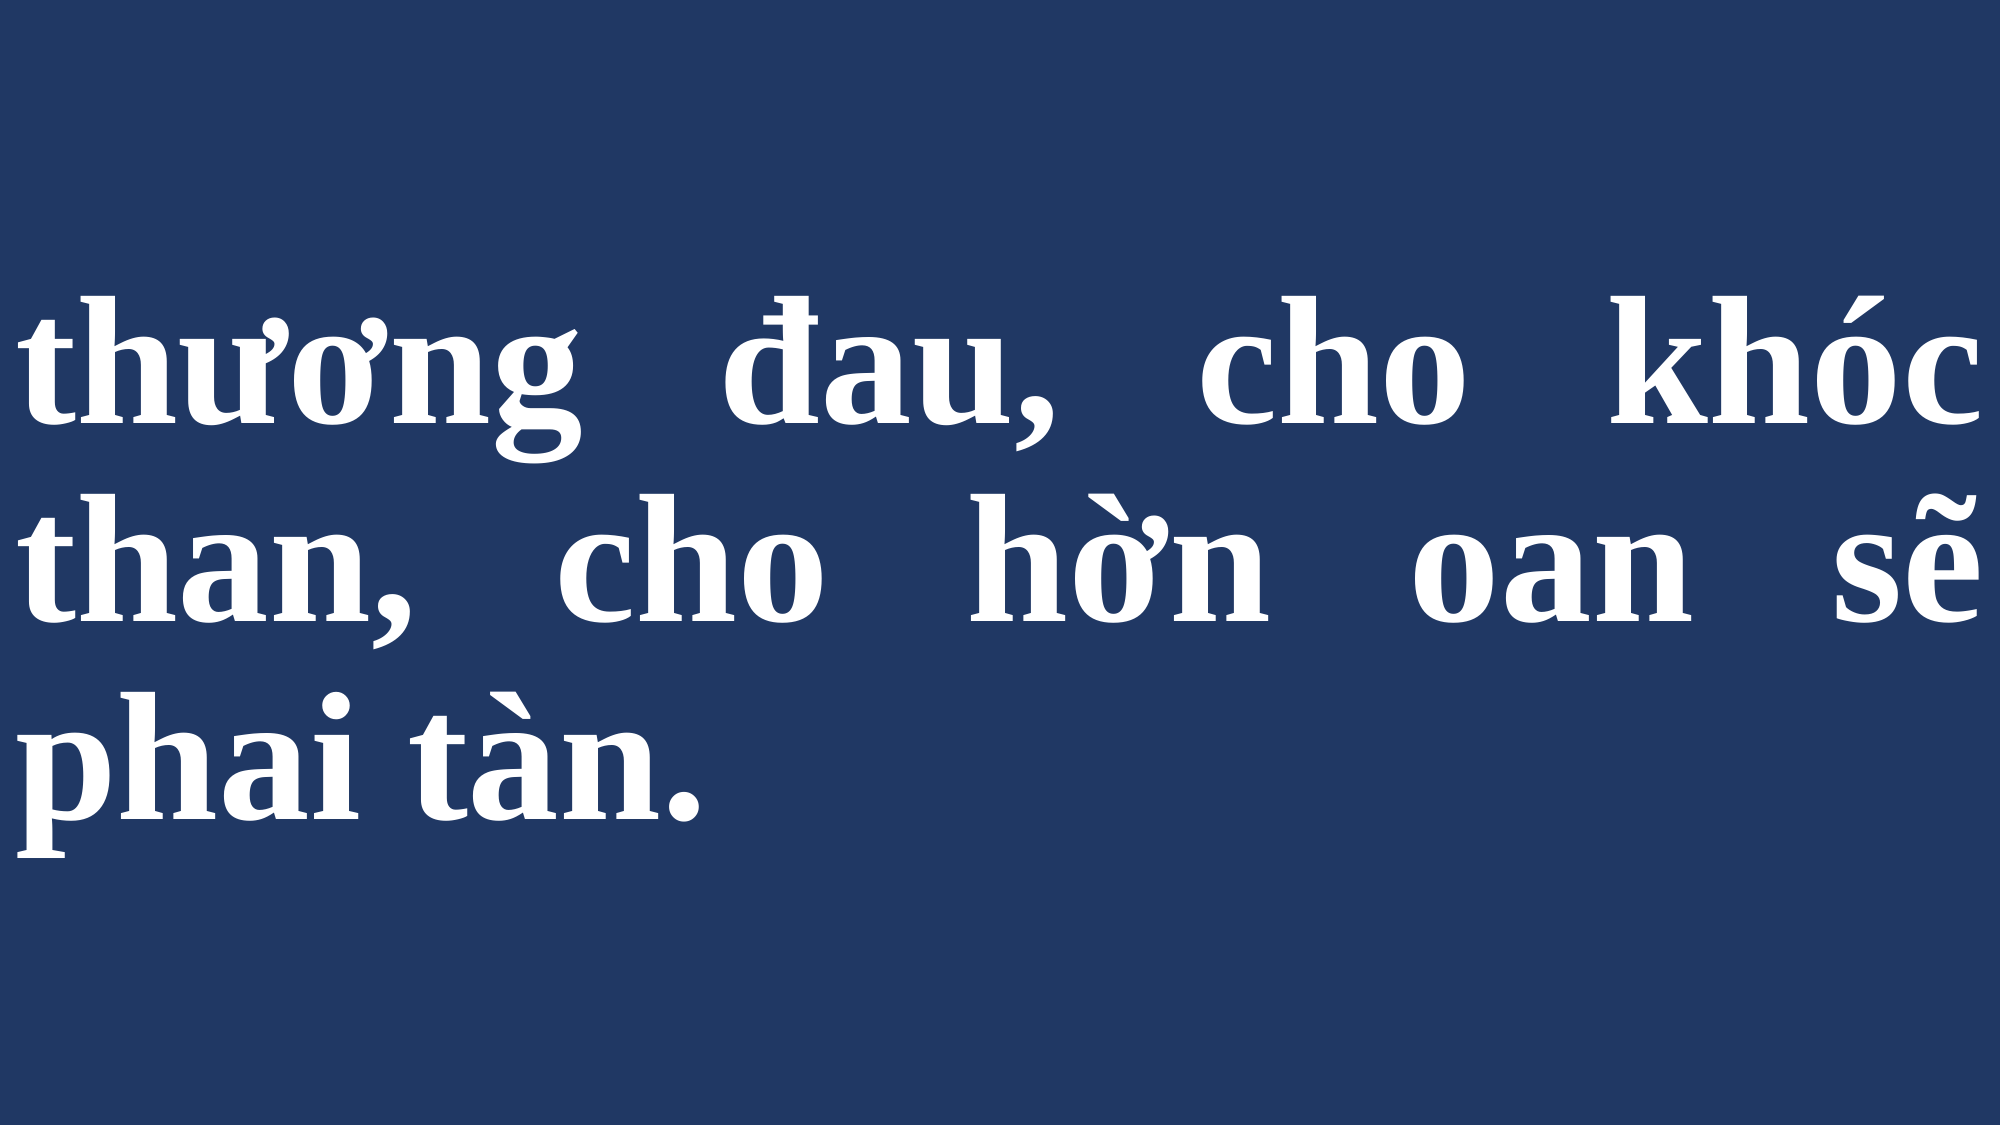

# thương đau, cho khóc than, cho hờn oan sẽ phai tàn.